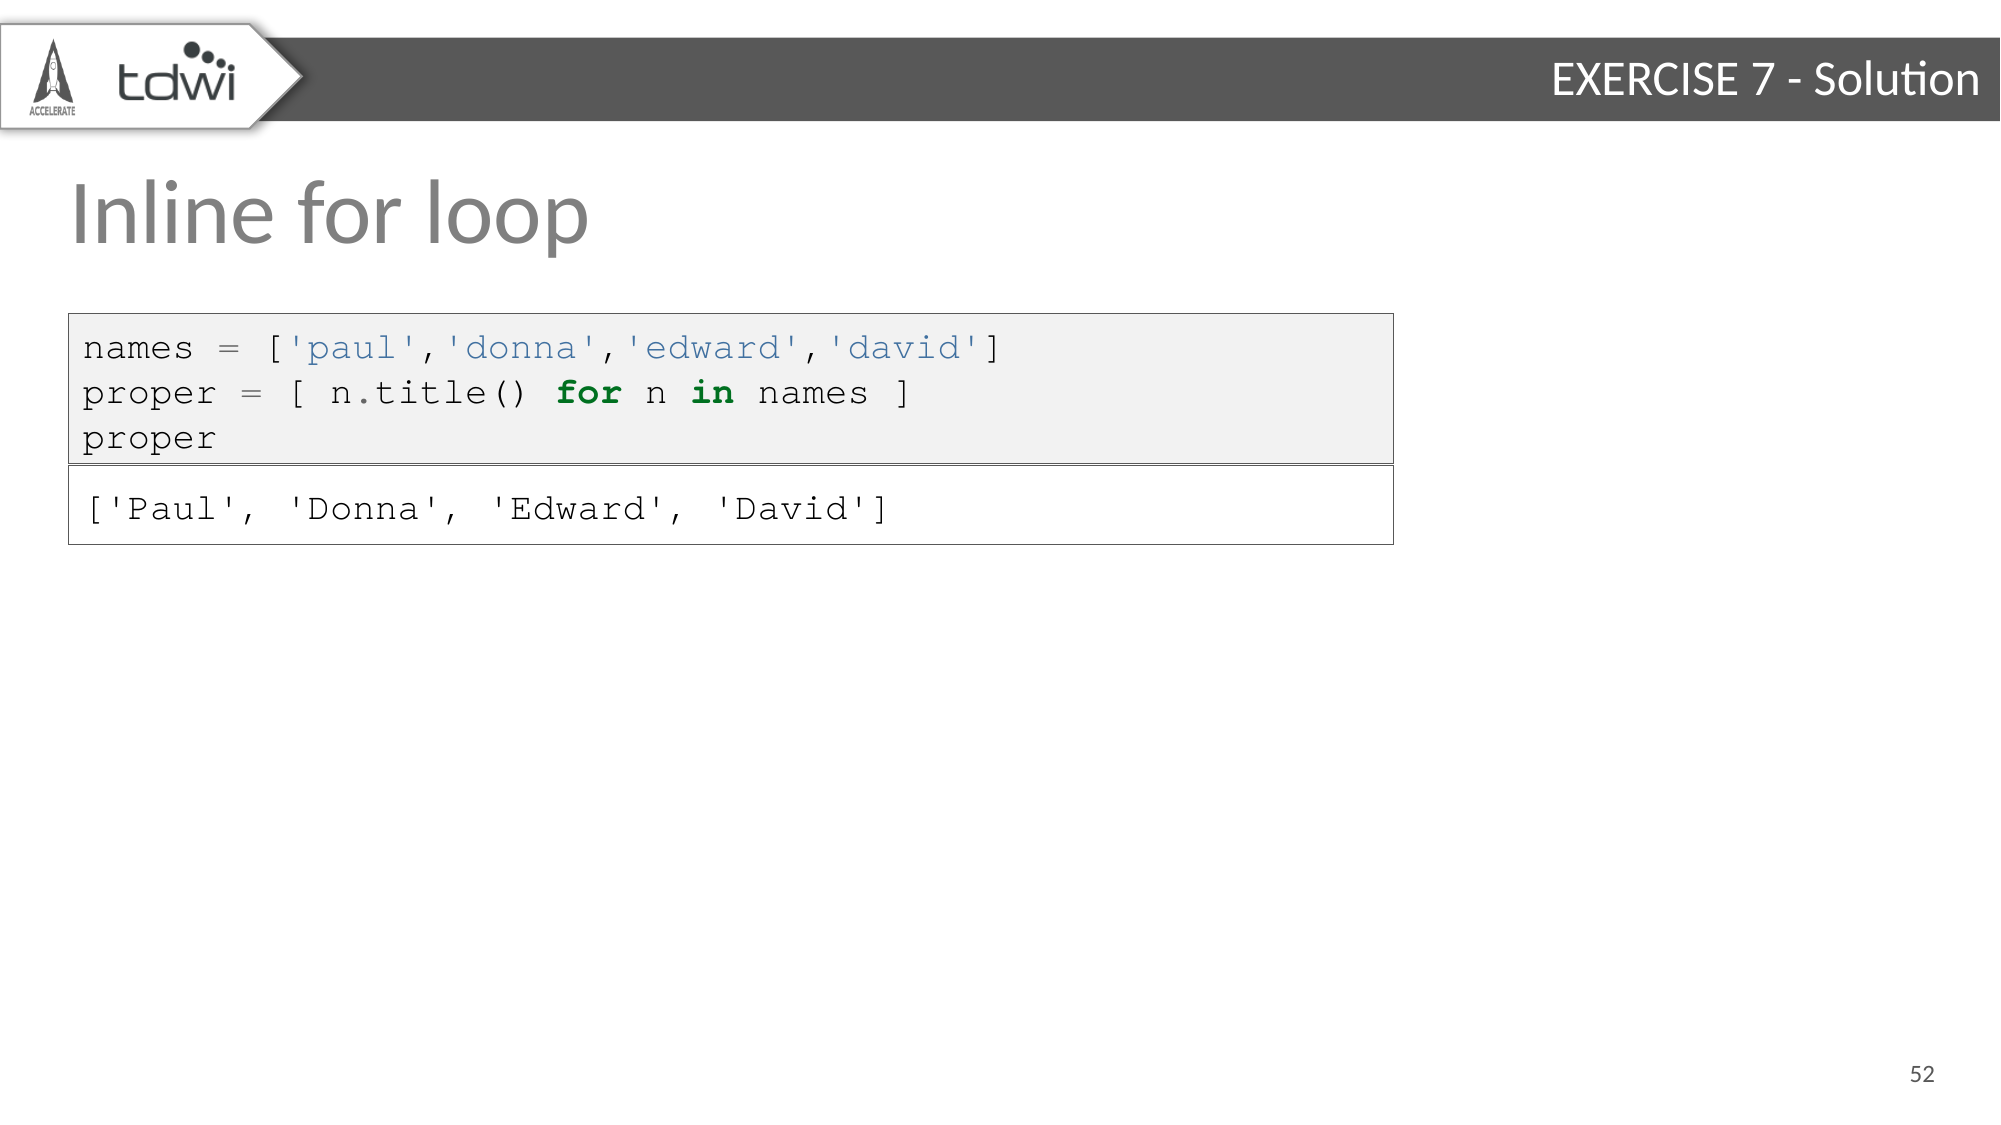

EXERCISE 7 - Solution
# Inline for loop
names = ['paul','donna','edward','david']
proper = [ n.title() for n in names ]
proper
['Paul', 'Donna', 'Edward', 'David']

52